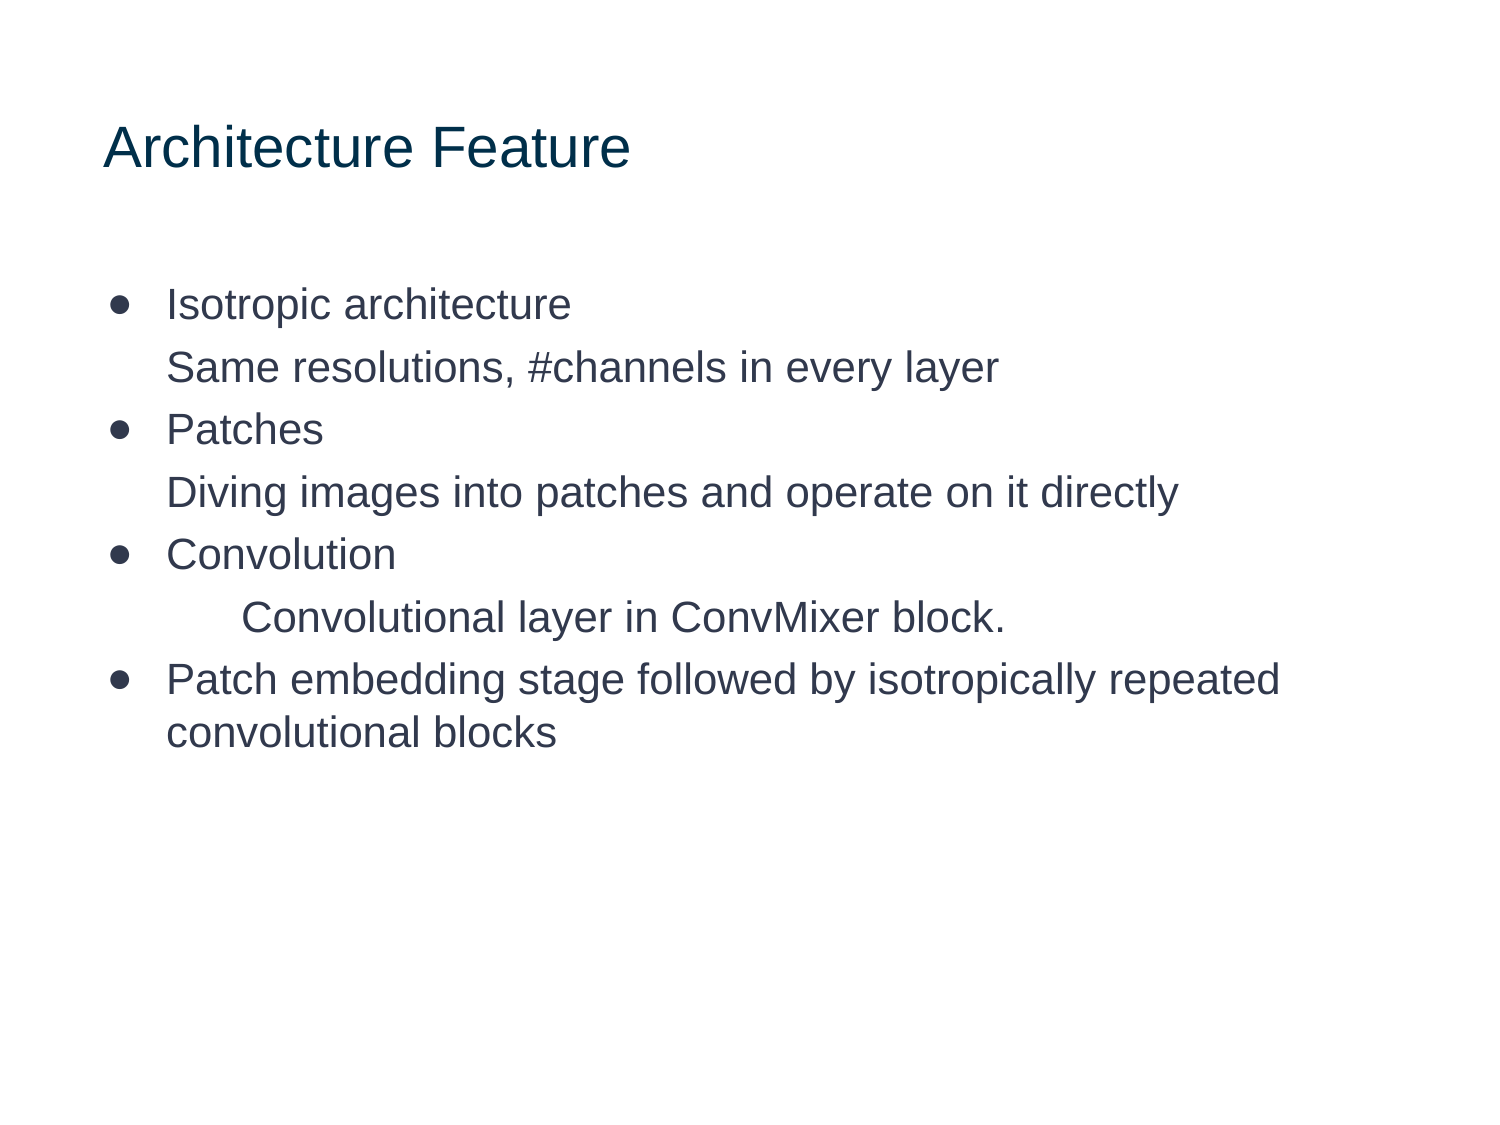

# Architecture Feature
Isotropic architecture
Same resolutions, #channels in every layer
Patches
Diving images into patches and operate on it directly
Convolution
	Convolutional layer in ConvMixer block.
Patch embedding stage followed by isotropically repeated convolutional blocks